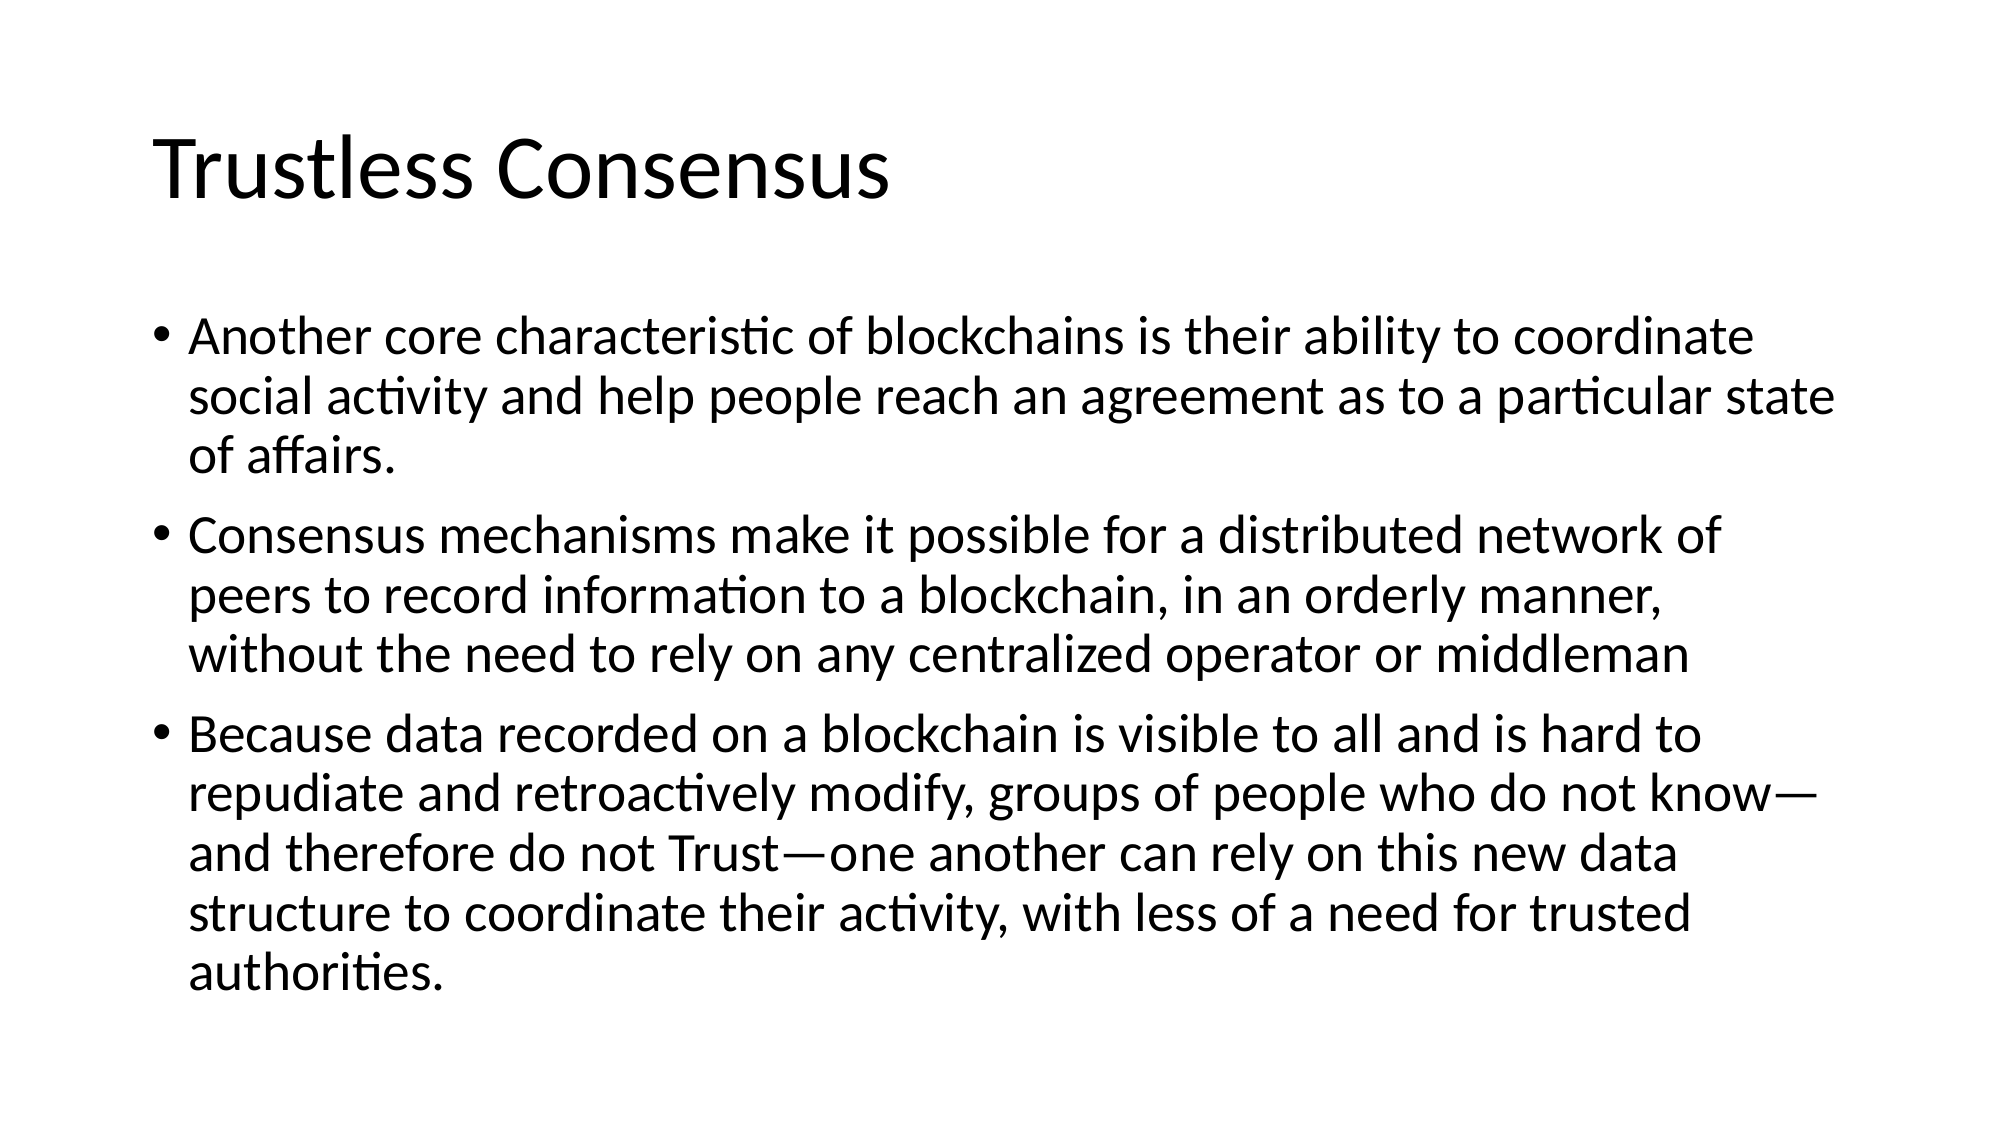

# Trustless Consensus
Another core characteristic of blockchains is their ability to coordinate social activity and help people reach an agreement as to a particular state of affairs.
Consensus mechanisms make it possible for a distributed network of peers to record information to a blockchain, in an orderly manner, without the need to rely on any centralized operator or middleman
Because data recorded on a blockchain is visible to all and is hard to repudiate and retroactively modify, groups of people who do not know—and therefore do not Trust—one another can rely on this new data structure to coordinate their activity, with less of a need for trusted authorities.